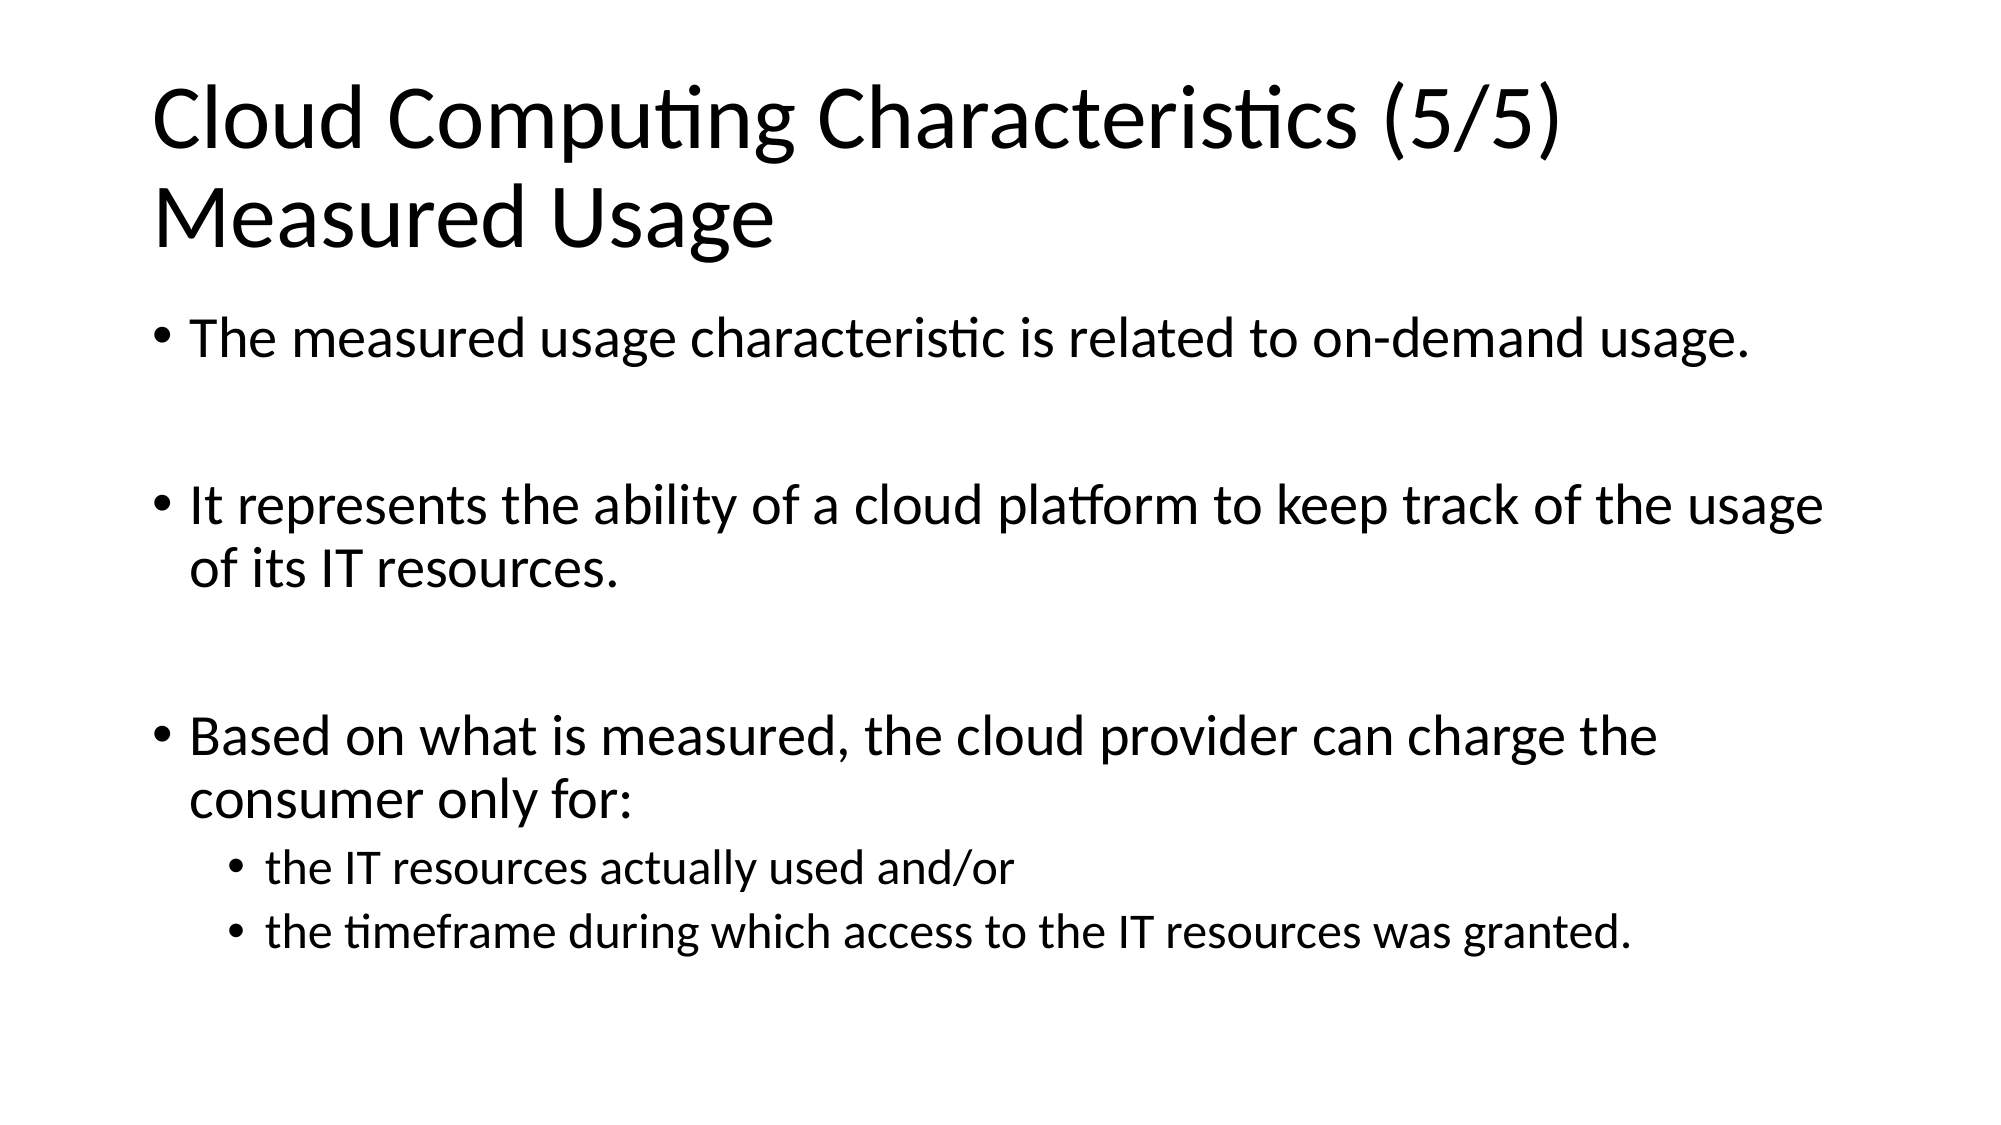

# Cloud Computing Characteristics (5/5) Measured Usage
The measured usage characteristic is related to on-demand usage.

It represents the ability of a cloud platform to keep track of the usage of its IT resources.

Based on what is measured, the cloud provider can charge the consumer only for:
the IT resources actually used and/or
the timeframe during which access to the IT resources was granted.
121